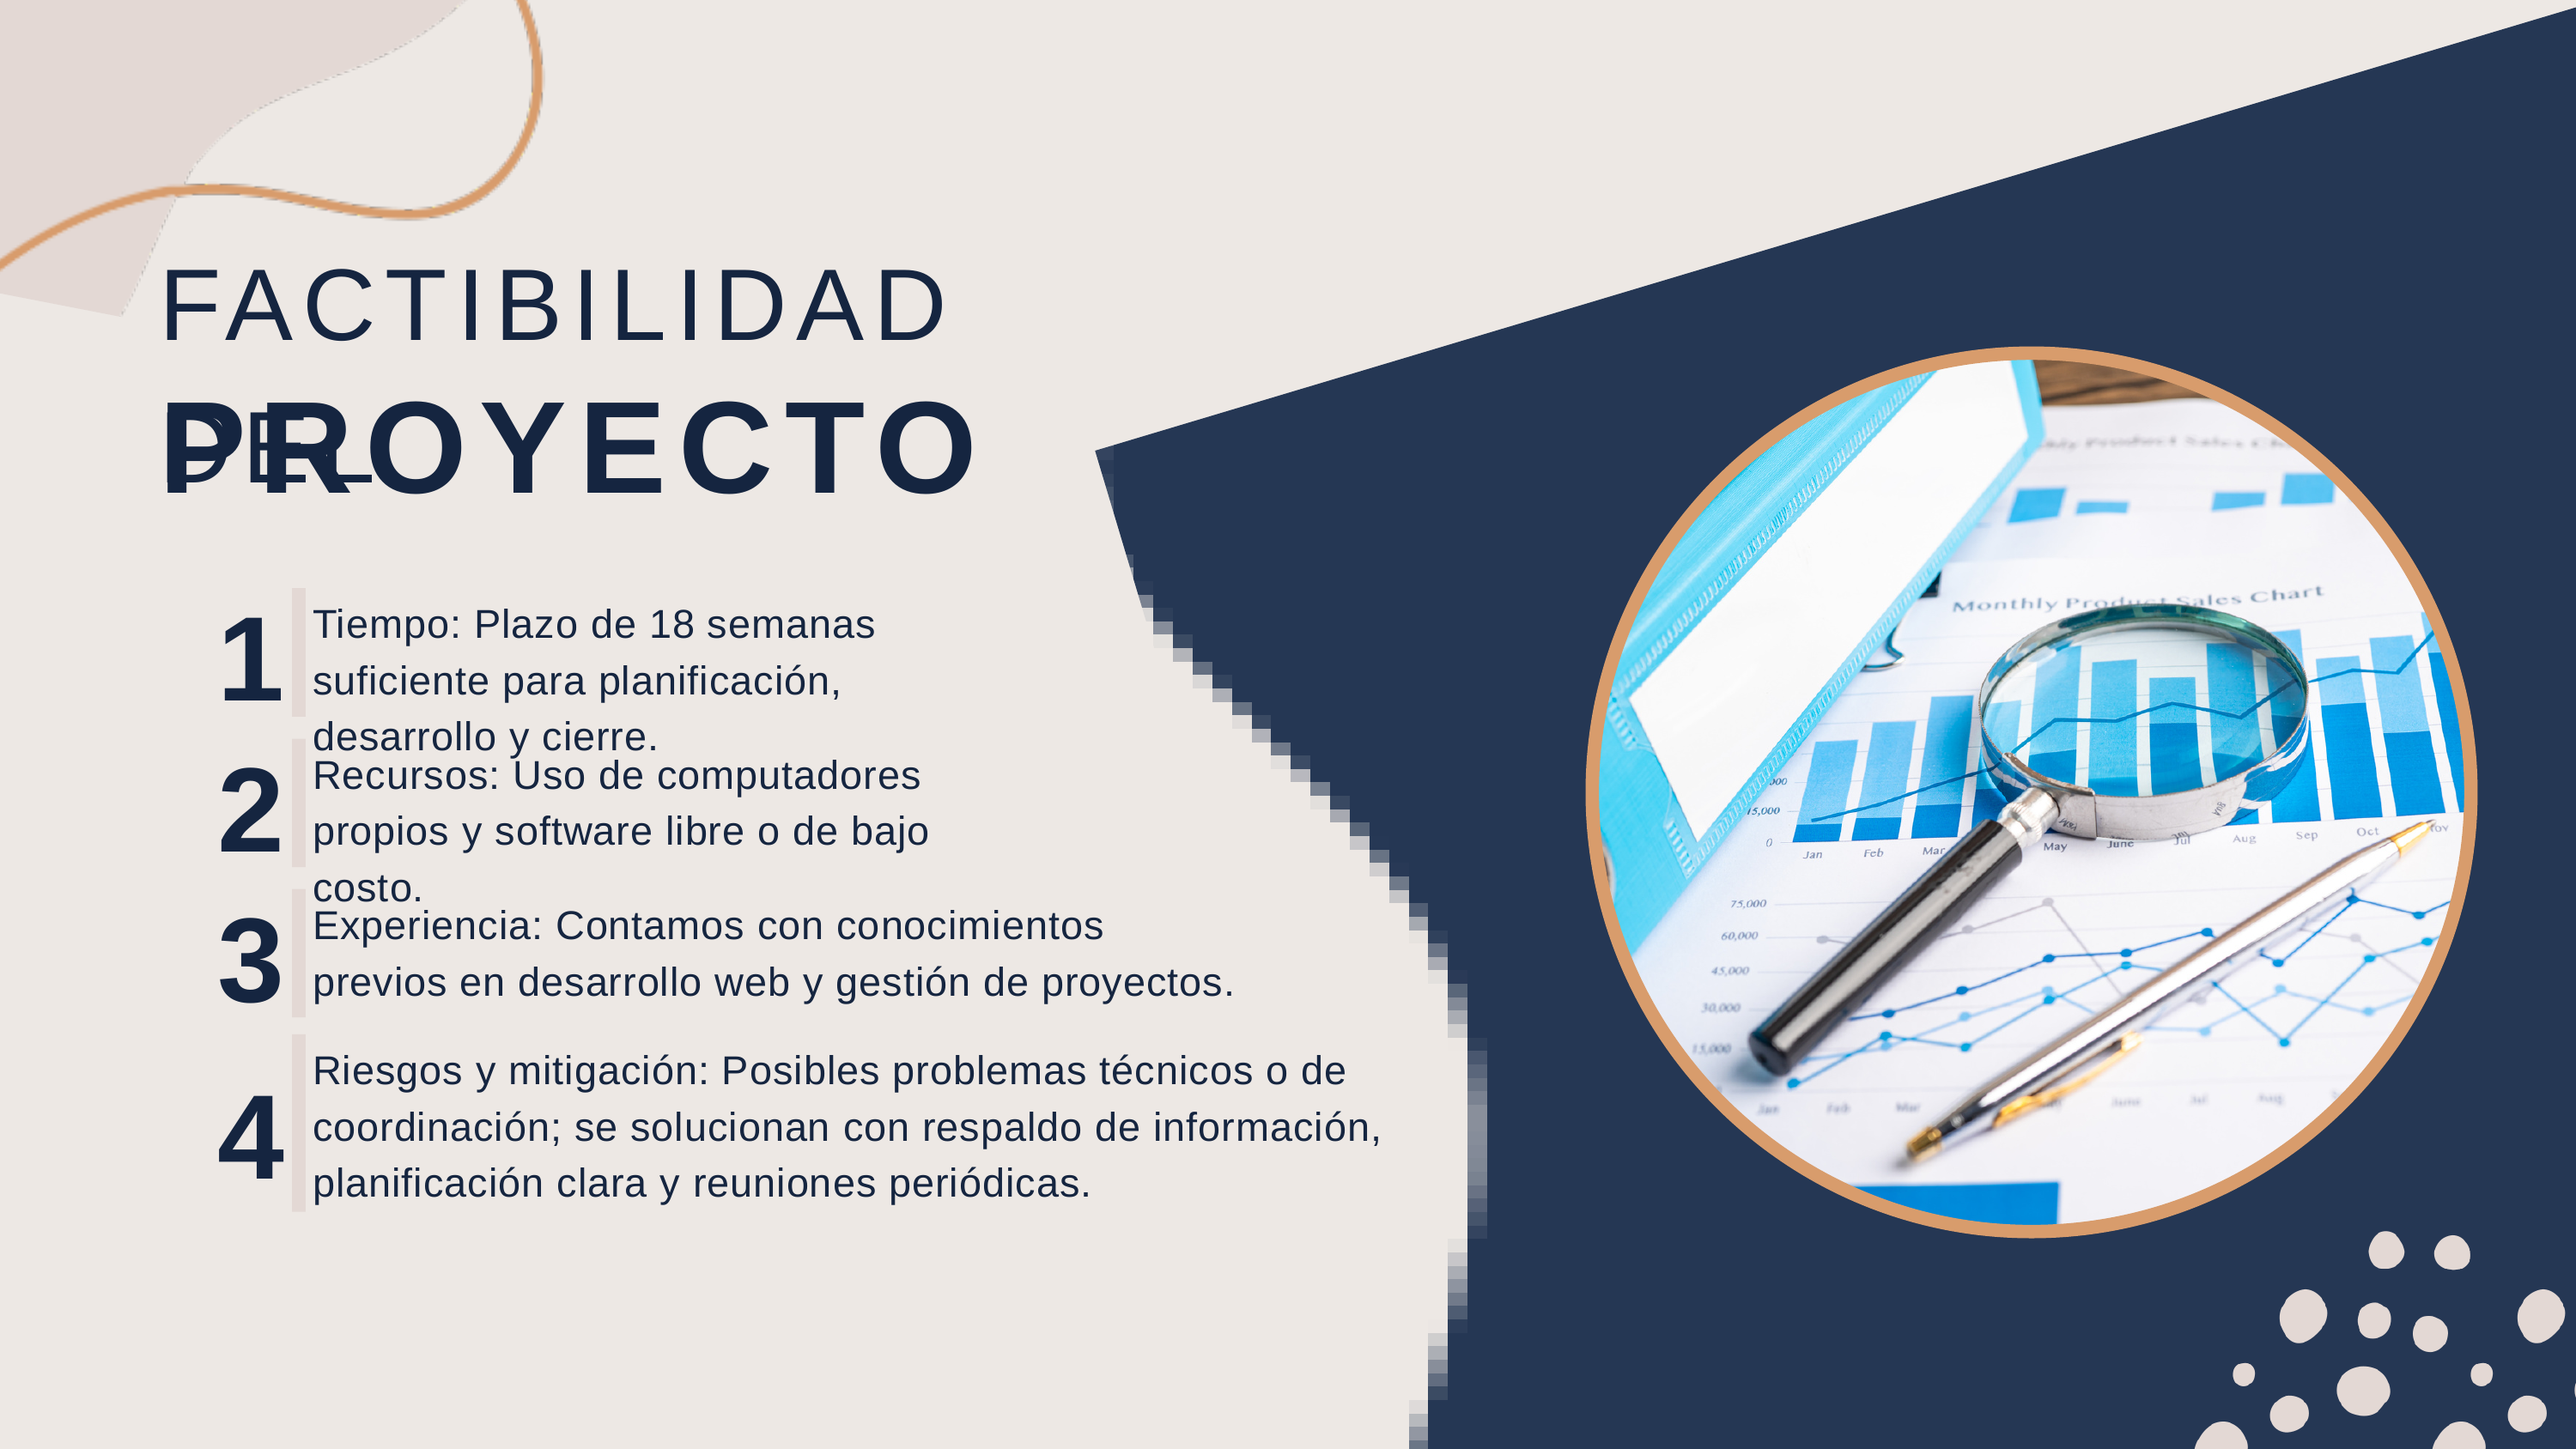

FACTIBILIDAD DEL
PROYECTO

1

Tiempo: Plazo de 18 semanas suficiente para planificación, desarrollo y cierre.
2

Recursos: Uso de computadores propios y software libre o de bajo costo.
3

Experiencia: Contamos con conocimientos previos en desarrollo web y gestión de proyectos.

4
Riesgos y mitigación: Posibles problemas técnicos o de coordinación; se solucionan con respaldo de información, planificación clara y reuniones periódicas.